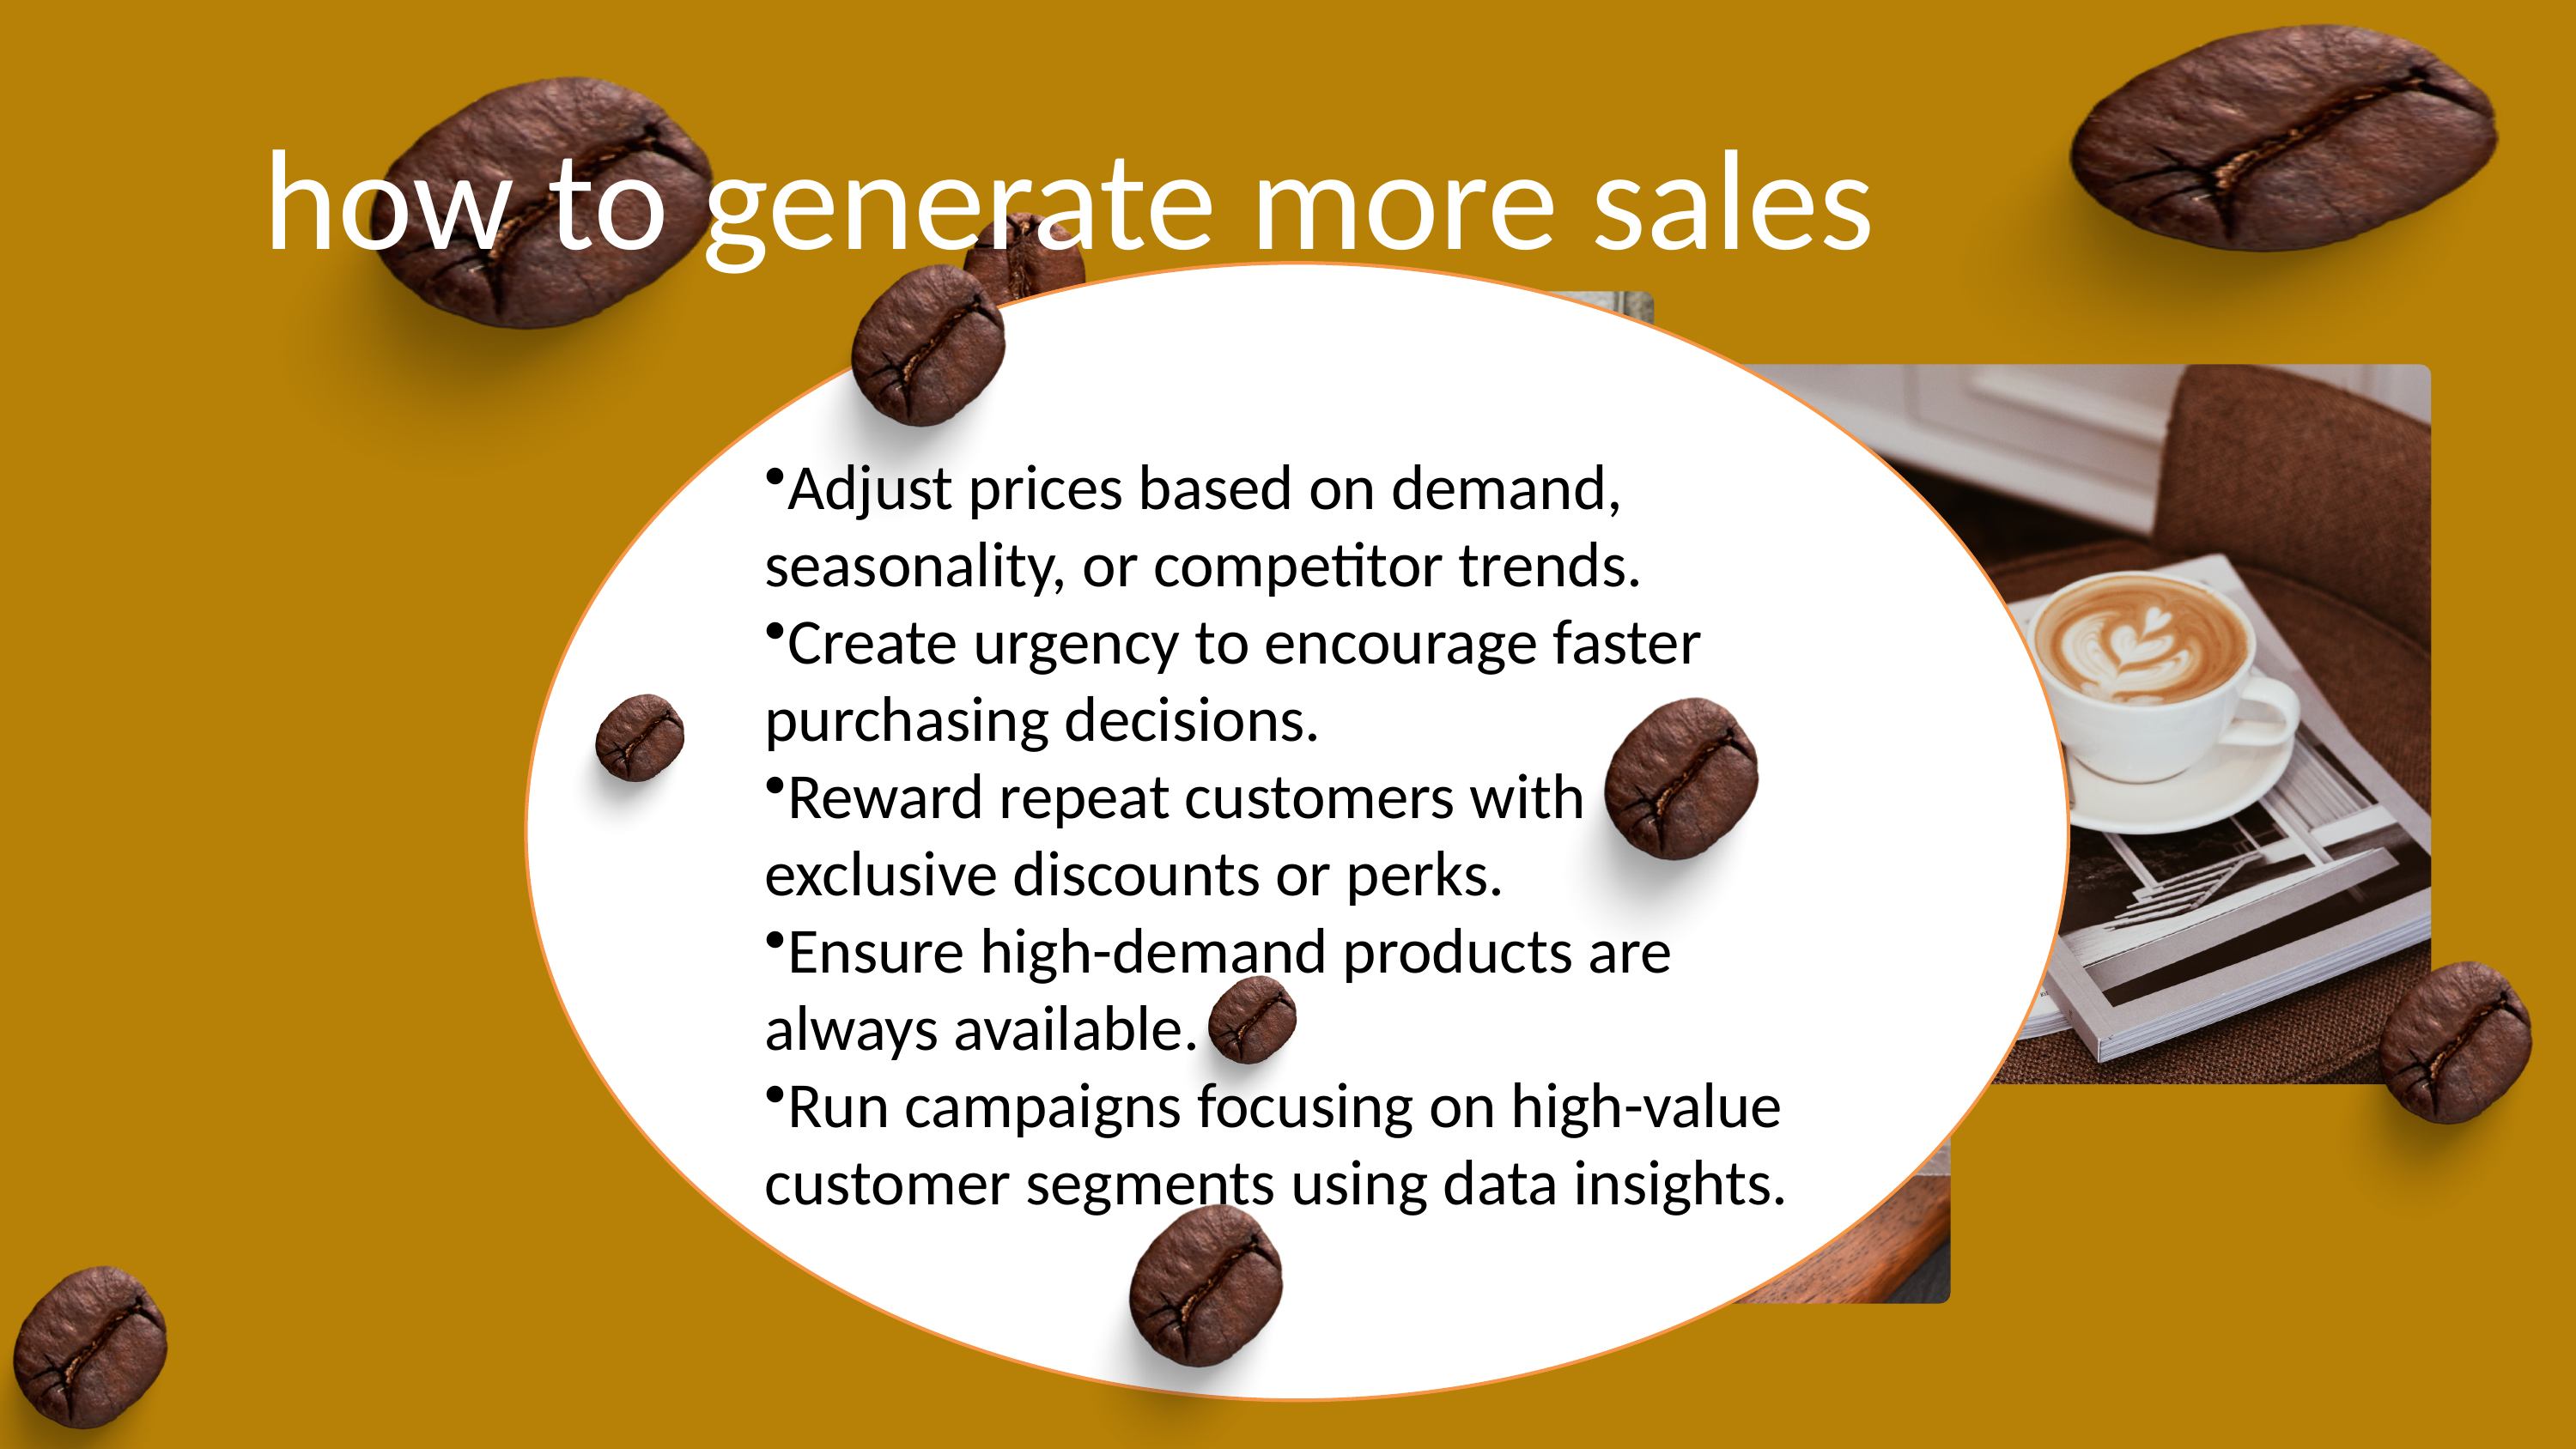

how to generate more sales

Adjust prices based on demand, seasonality, or competitor trends.
Create urgency to encourage faster purchasing decisions.
Reward repeat customers with exclusive discounts or perks.
Ensure high-demand products are always available.
Run campaigns focusing on high-value customer segments using data insights.